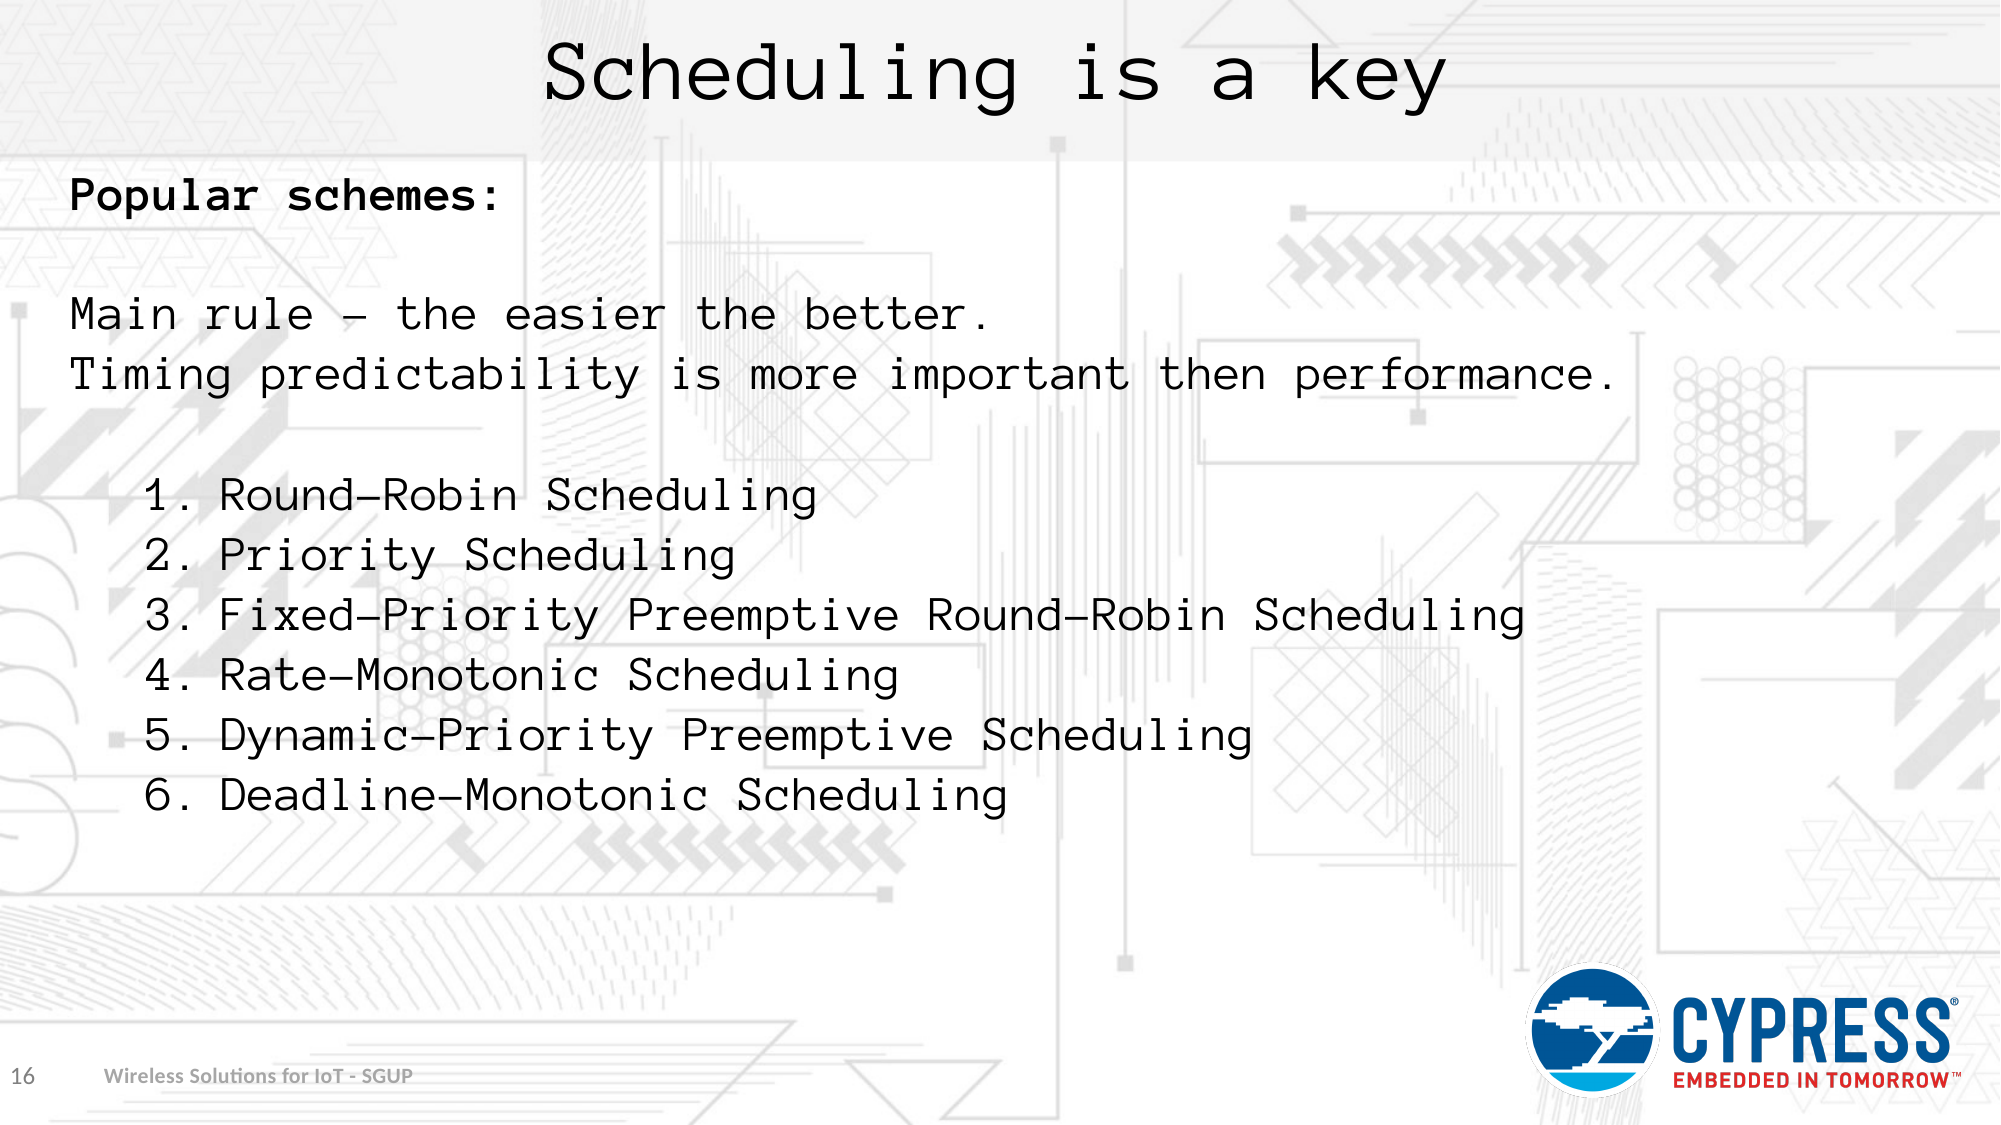

# Scheduling is a key
Popular schemes:

Main rule – the easier the better.
Timing predictability is more important then performance.

Round-Robin Scheduling
Priority Scheduling
Fixed-Priority Preemptive Round-Robin Scheduling
Rate-Monotonic Scheduling
Dynamic-Priority Preemptive Scheduling
Deadline-Monotonic Scheduling